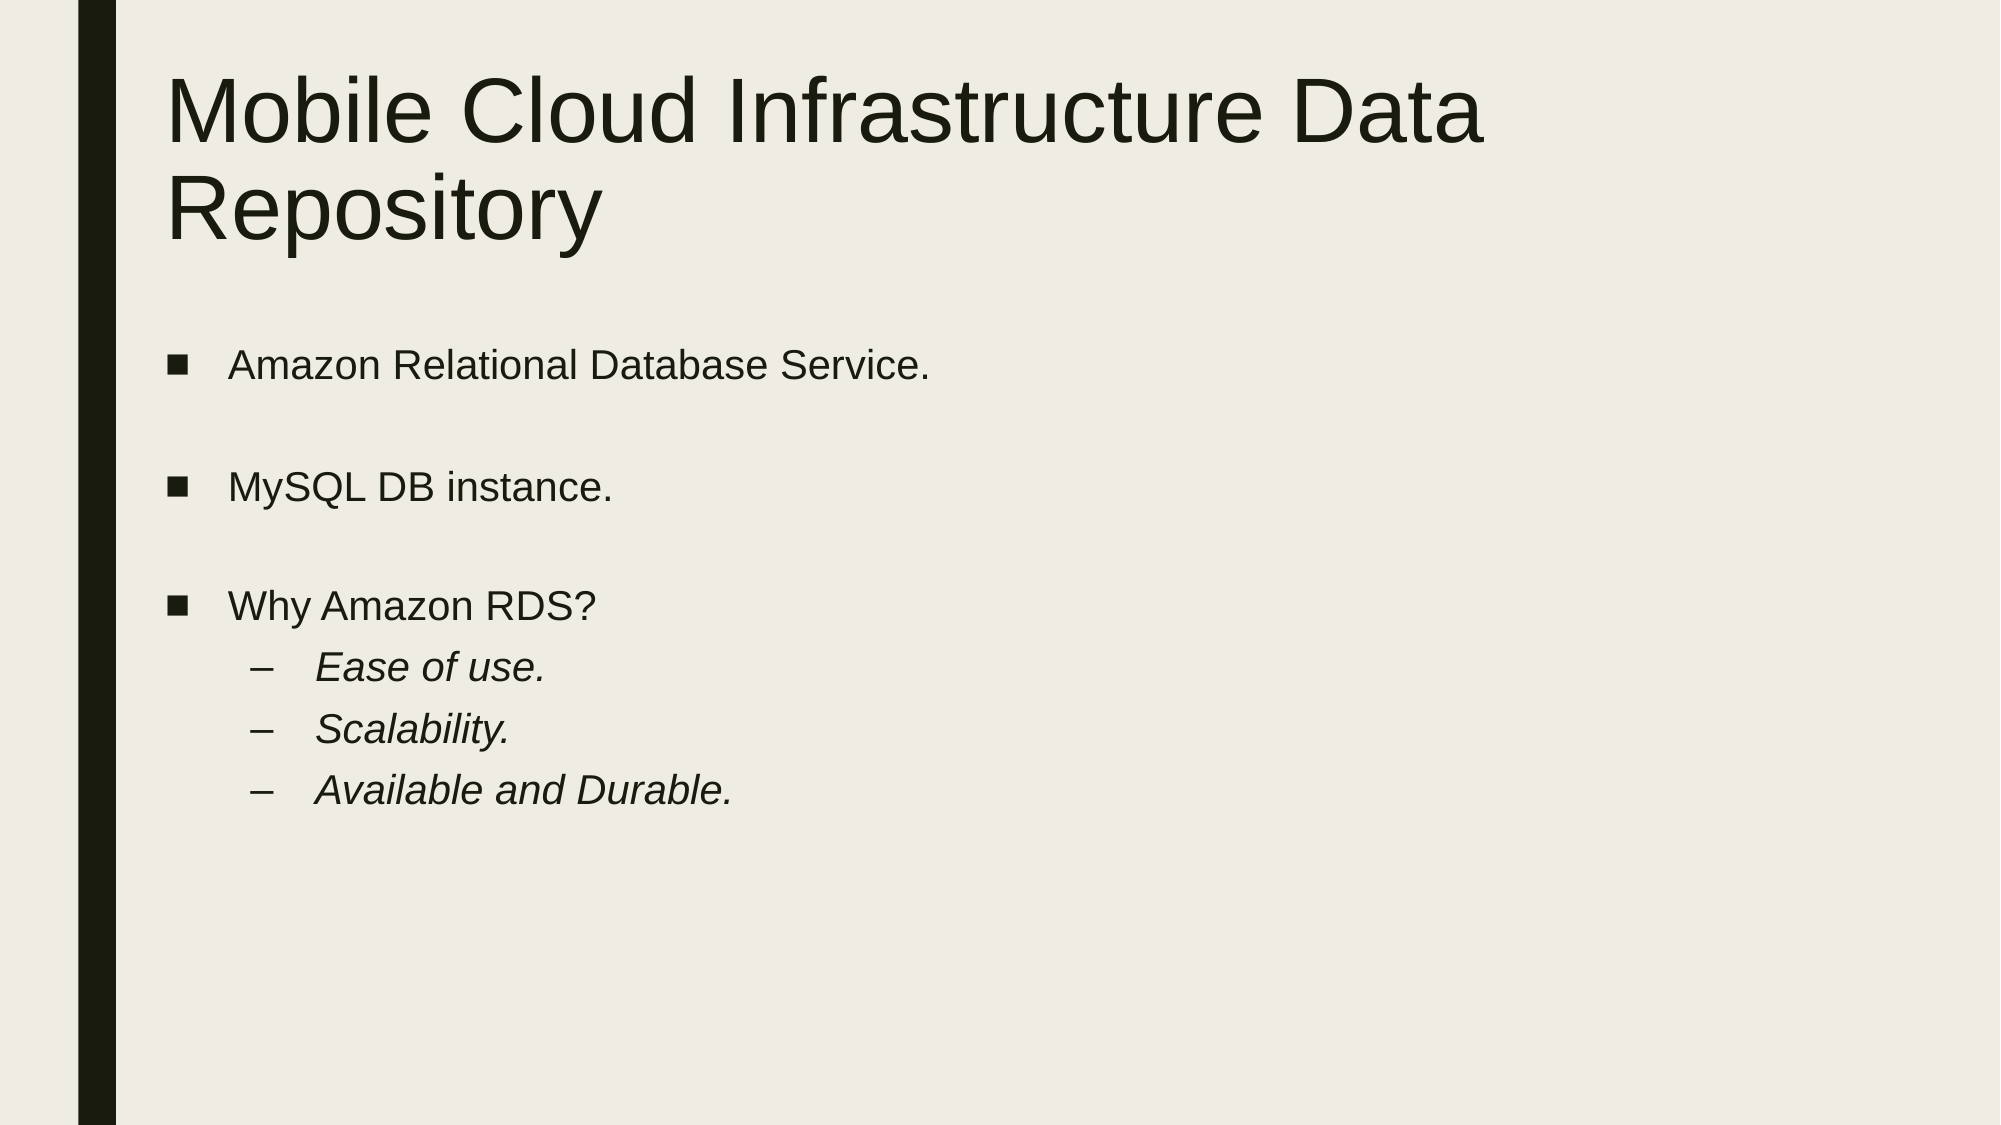

# Mobile Cloud Infrastructure Data Repository
Amazon Relational Database Service.
MySQL DB instance.
Why Amazon RDS?
Ease of use.
Scalability.
Available and Durable.